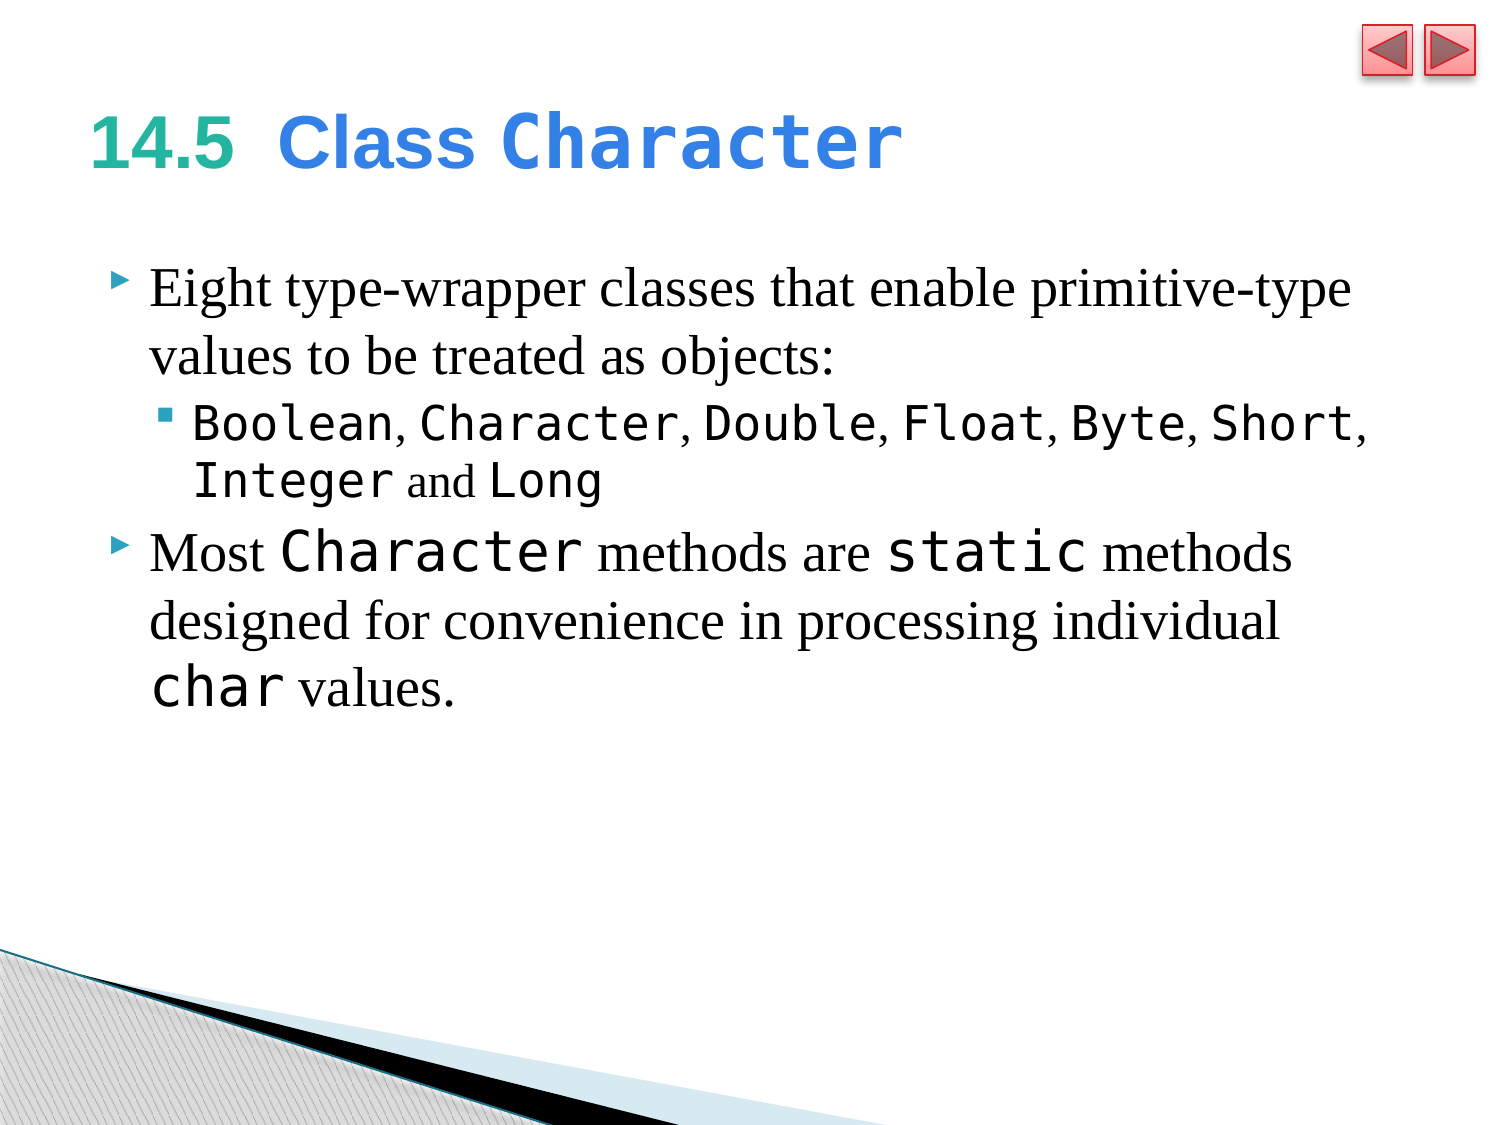

# 14.5  Class Character
Eight type-wrapper classes that enable primitive-type values to be treated as objects:
Boolean, Character, Double, Float, Byte, Short, Integer and Long
Most Character methods are static methods designed for convenience in processing individual char values.